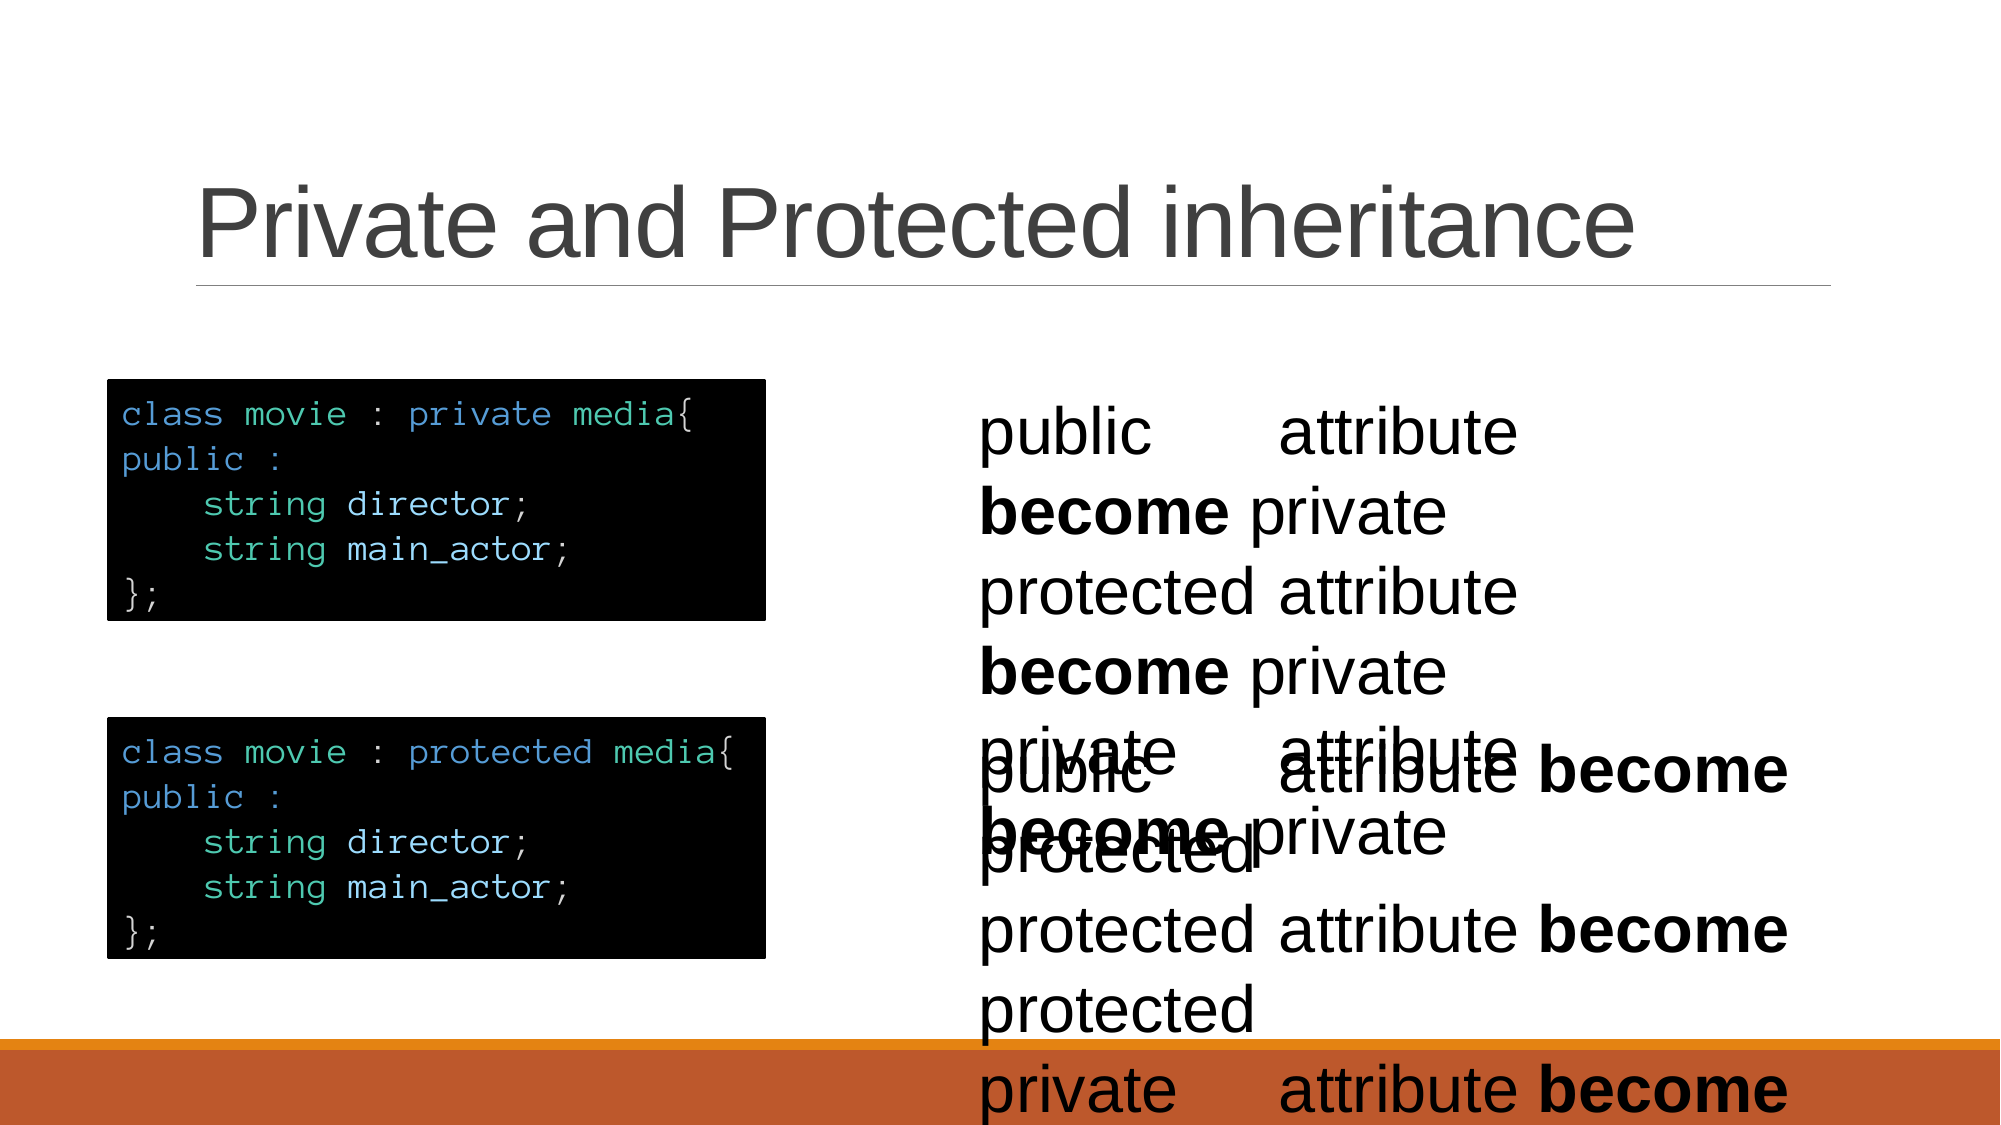

# Private and Protected inheritance
class movie : private media{
public :
    string director;
    string main_actor;
};
public     	attribute become private
protected 	attribute become private
private     	attribute become private

class movie : protected media{
public :
    string director;
    string main_actor;
};
public     	attribute become protected
protected 	attribute become protected
private     	attribute become private